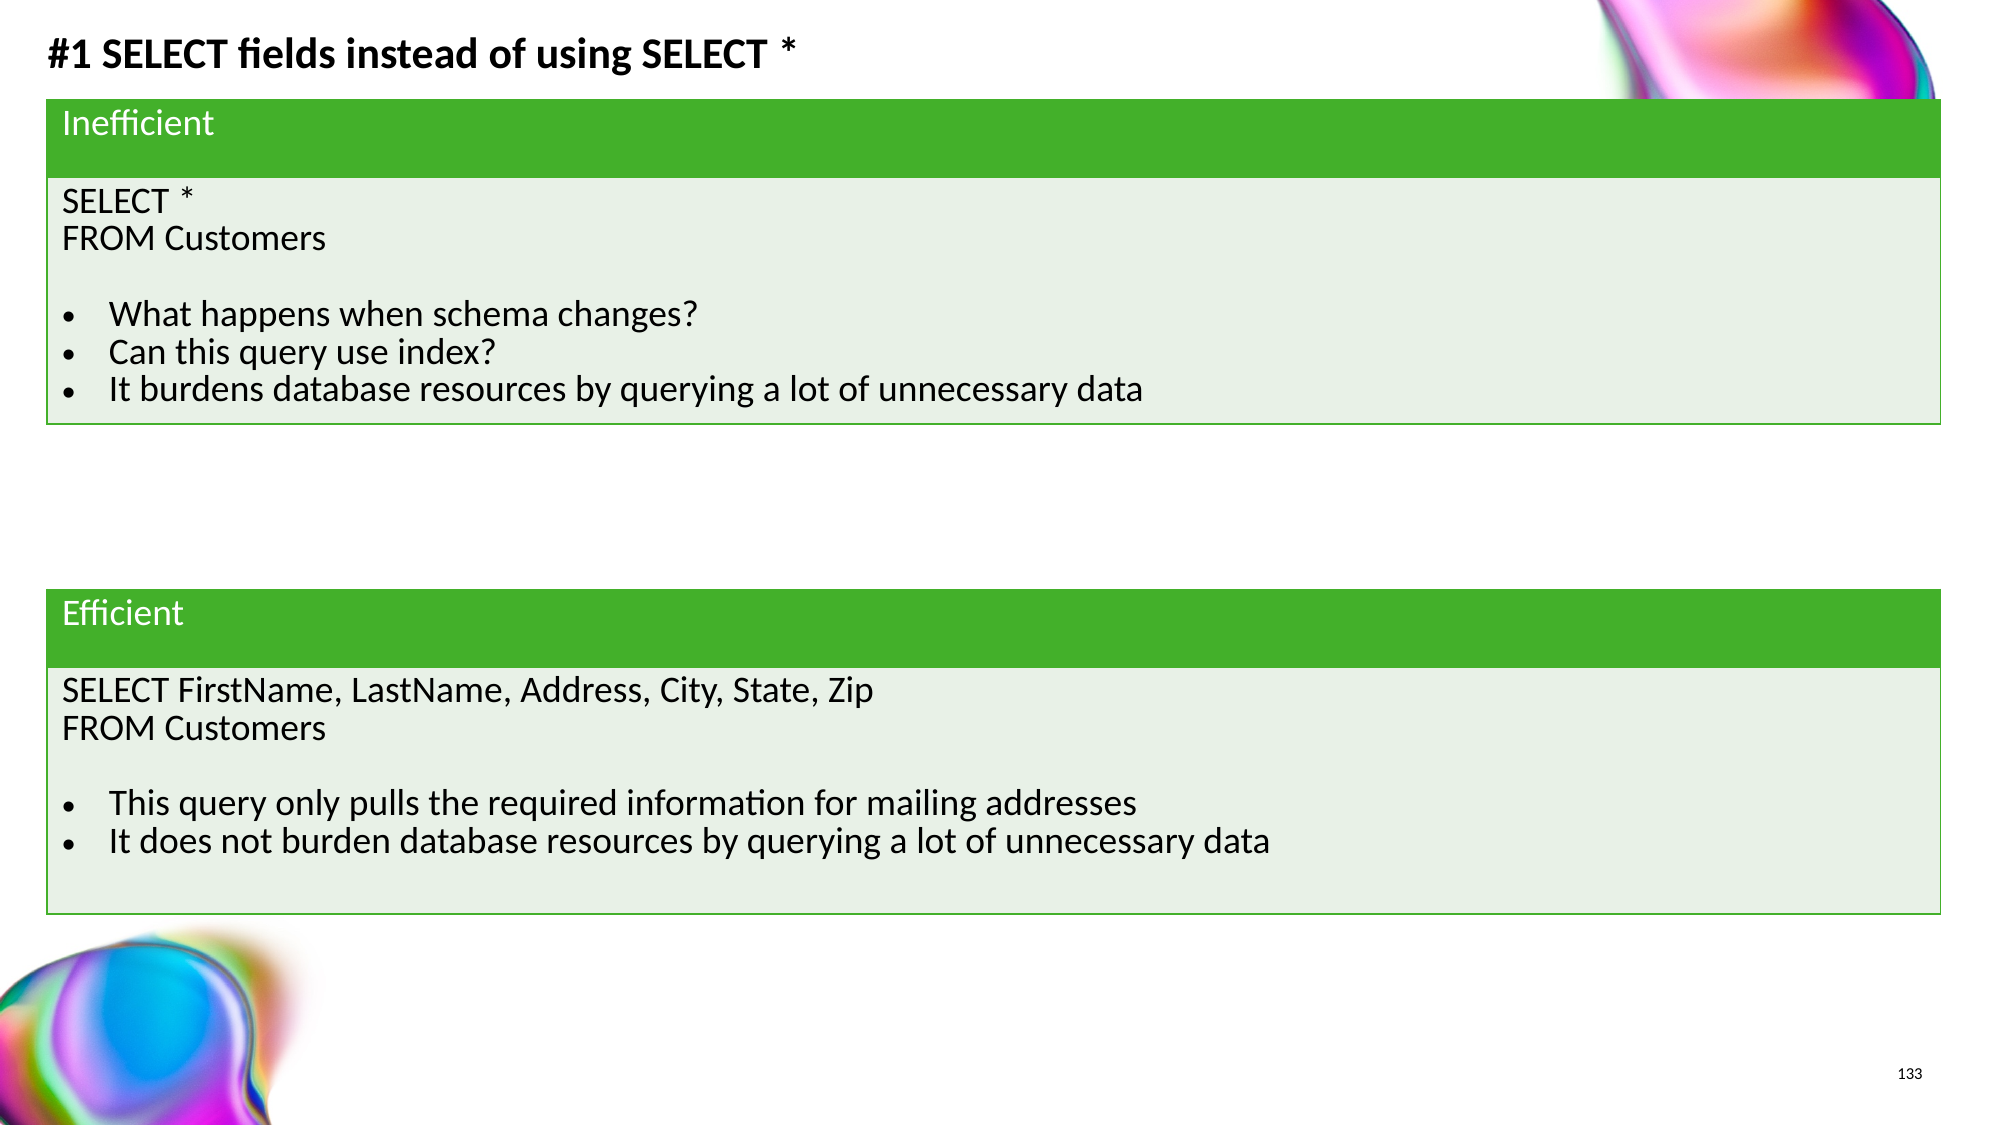

# #1 SELECT fields instead of using SELECT *
| Inefficient |
| --- |
| SELECT \* FROM Customers What happens when schema changes? Can this query use index? It burdens database resources by querying a lot of unnecessary data |
| Efficient |
| --- |
| SELECT FirstName, LastName, Address, City, State, Zip FROM Customers This query only pulls the required information for mailing addresses It does not burden database resources by querying a lot of unnecessary data |